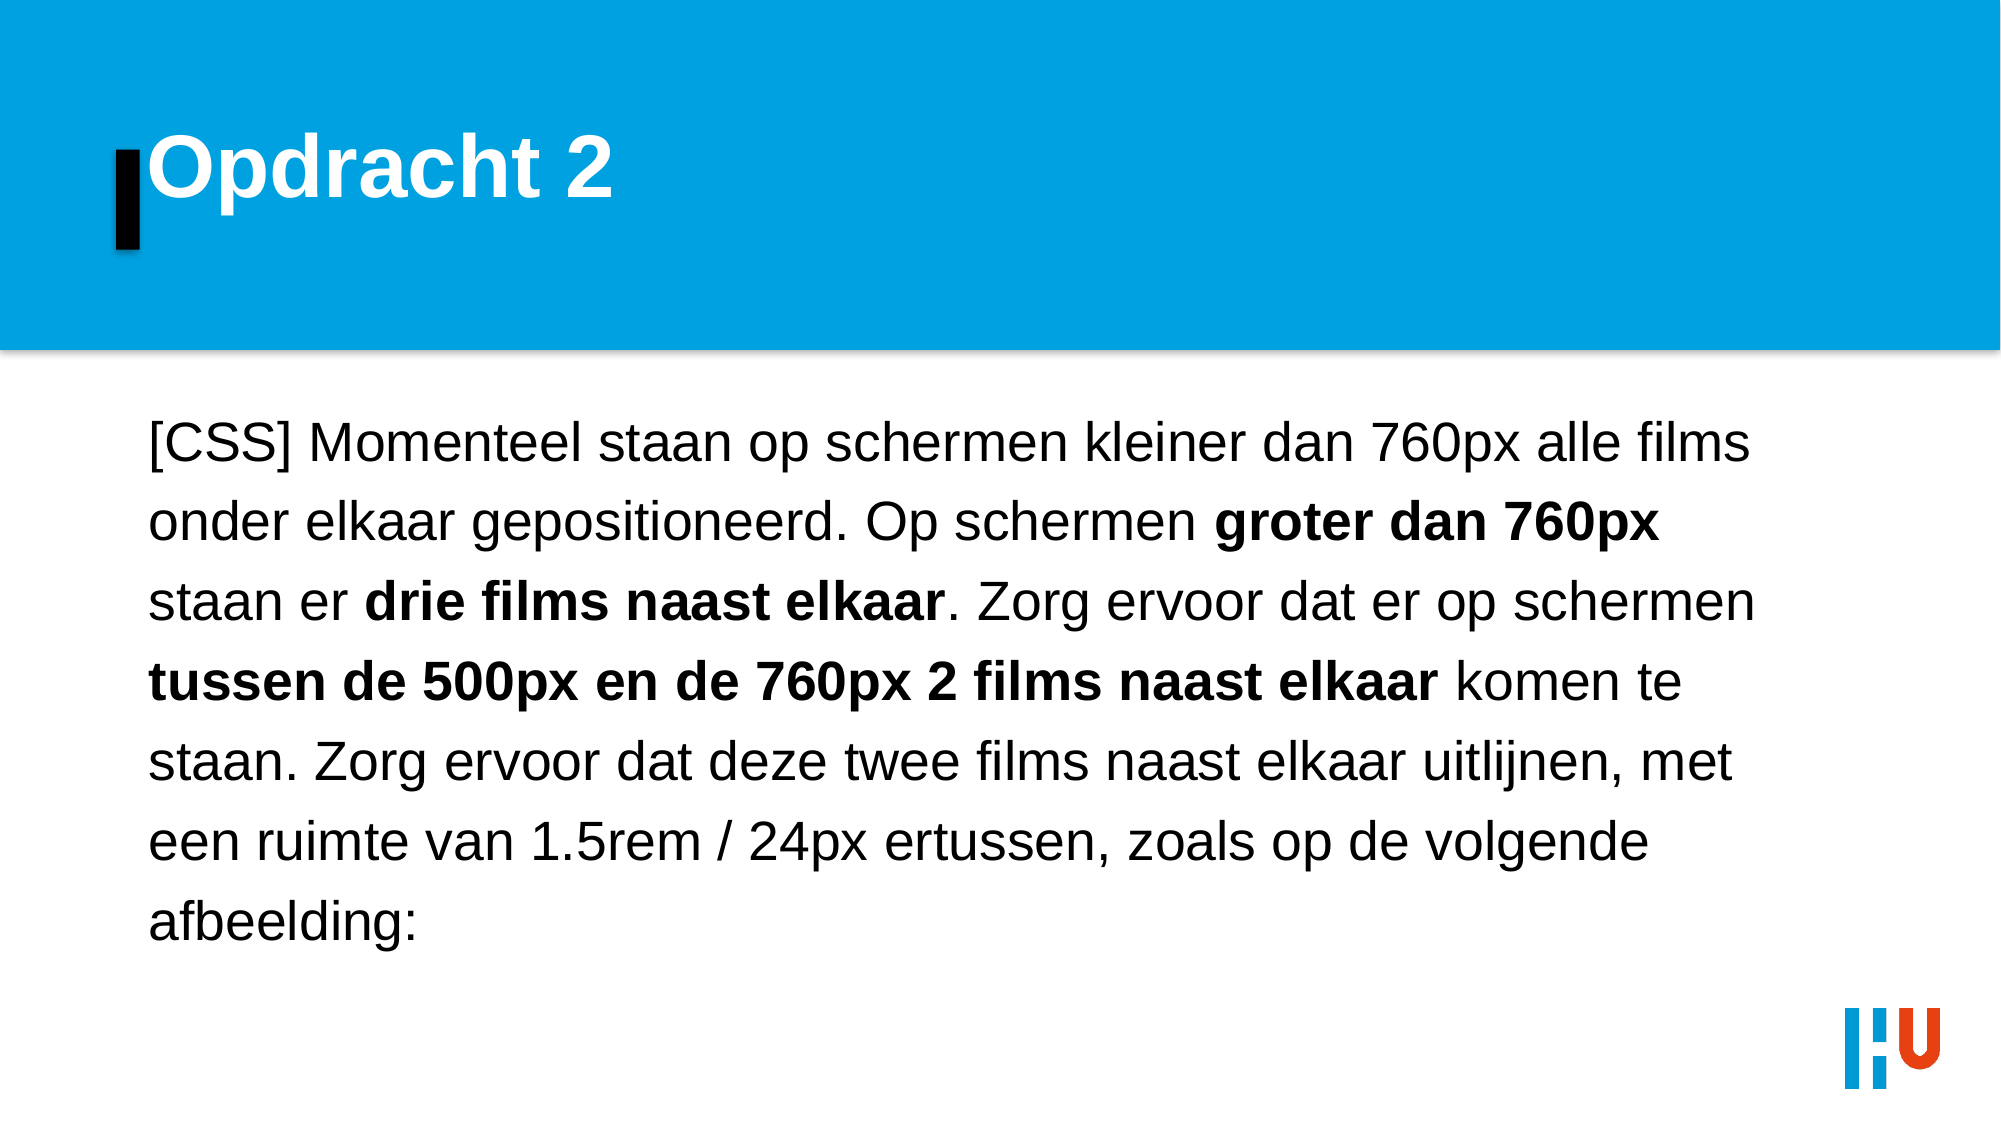

# Opdracht 2
[CSS] Momenteel staan op schermen kleiner dan 760px alle films onder elkaar gepositioneerd. Op schermen groter dan 760px staan er drie films naast elkaar. Zorg ervoor dat er op schermen tussen de 500px en de 760px 2 films naast elkaar komen te staan. Zorg ervoor dat deze twee films naast elkaar uitlijnen, met een ruimte van 1.5rem / 24px ertussen, zoals op de volgende afbeelding: